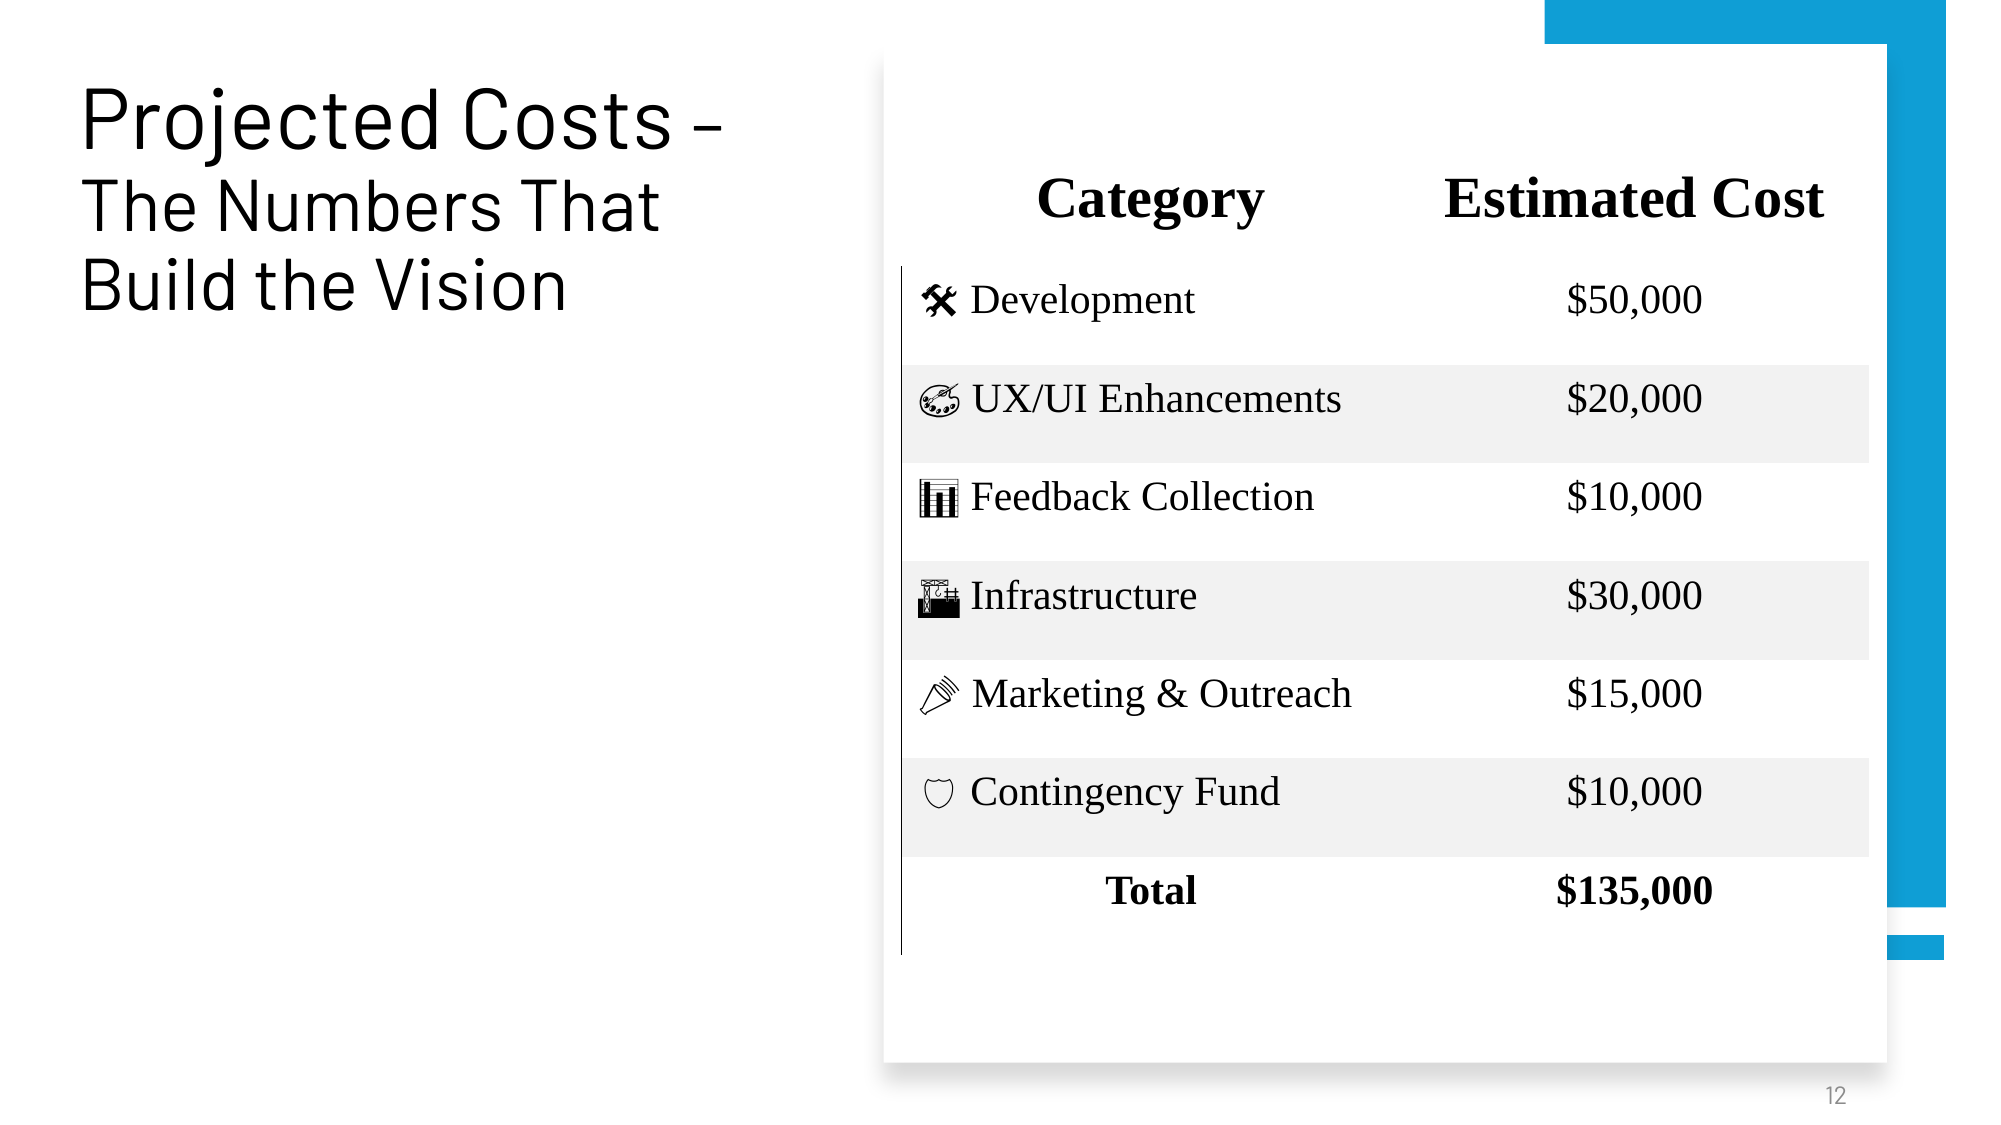

# Projected Costs – The Numbers That Build the Vision
| Category | Estimated Cost |
| --- | --- |
| 🛠 Development | $50,000 |
| 🎨 UX/UI Enhancements | $20,000 |
| 📊 Feedback Collection | $10,000 |
| 🏗 Infrastructure | $30,000 |
| 📣 Marketing & Outreach | $15,000 |
| 🛡️ Contingency Fund | $10,000 |
| Total | $135,000 |
Fall 2024
12